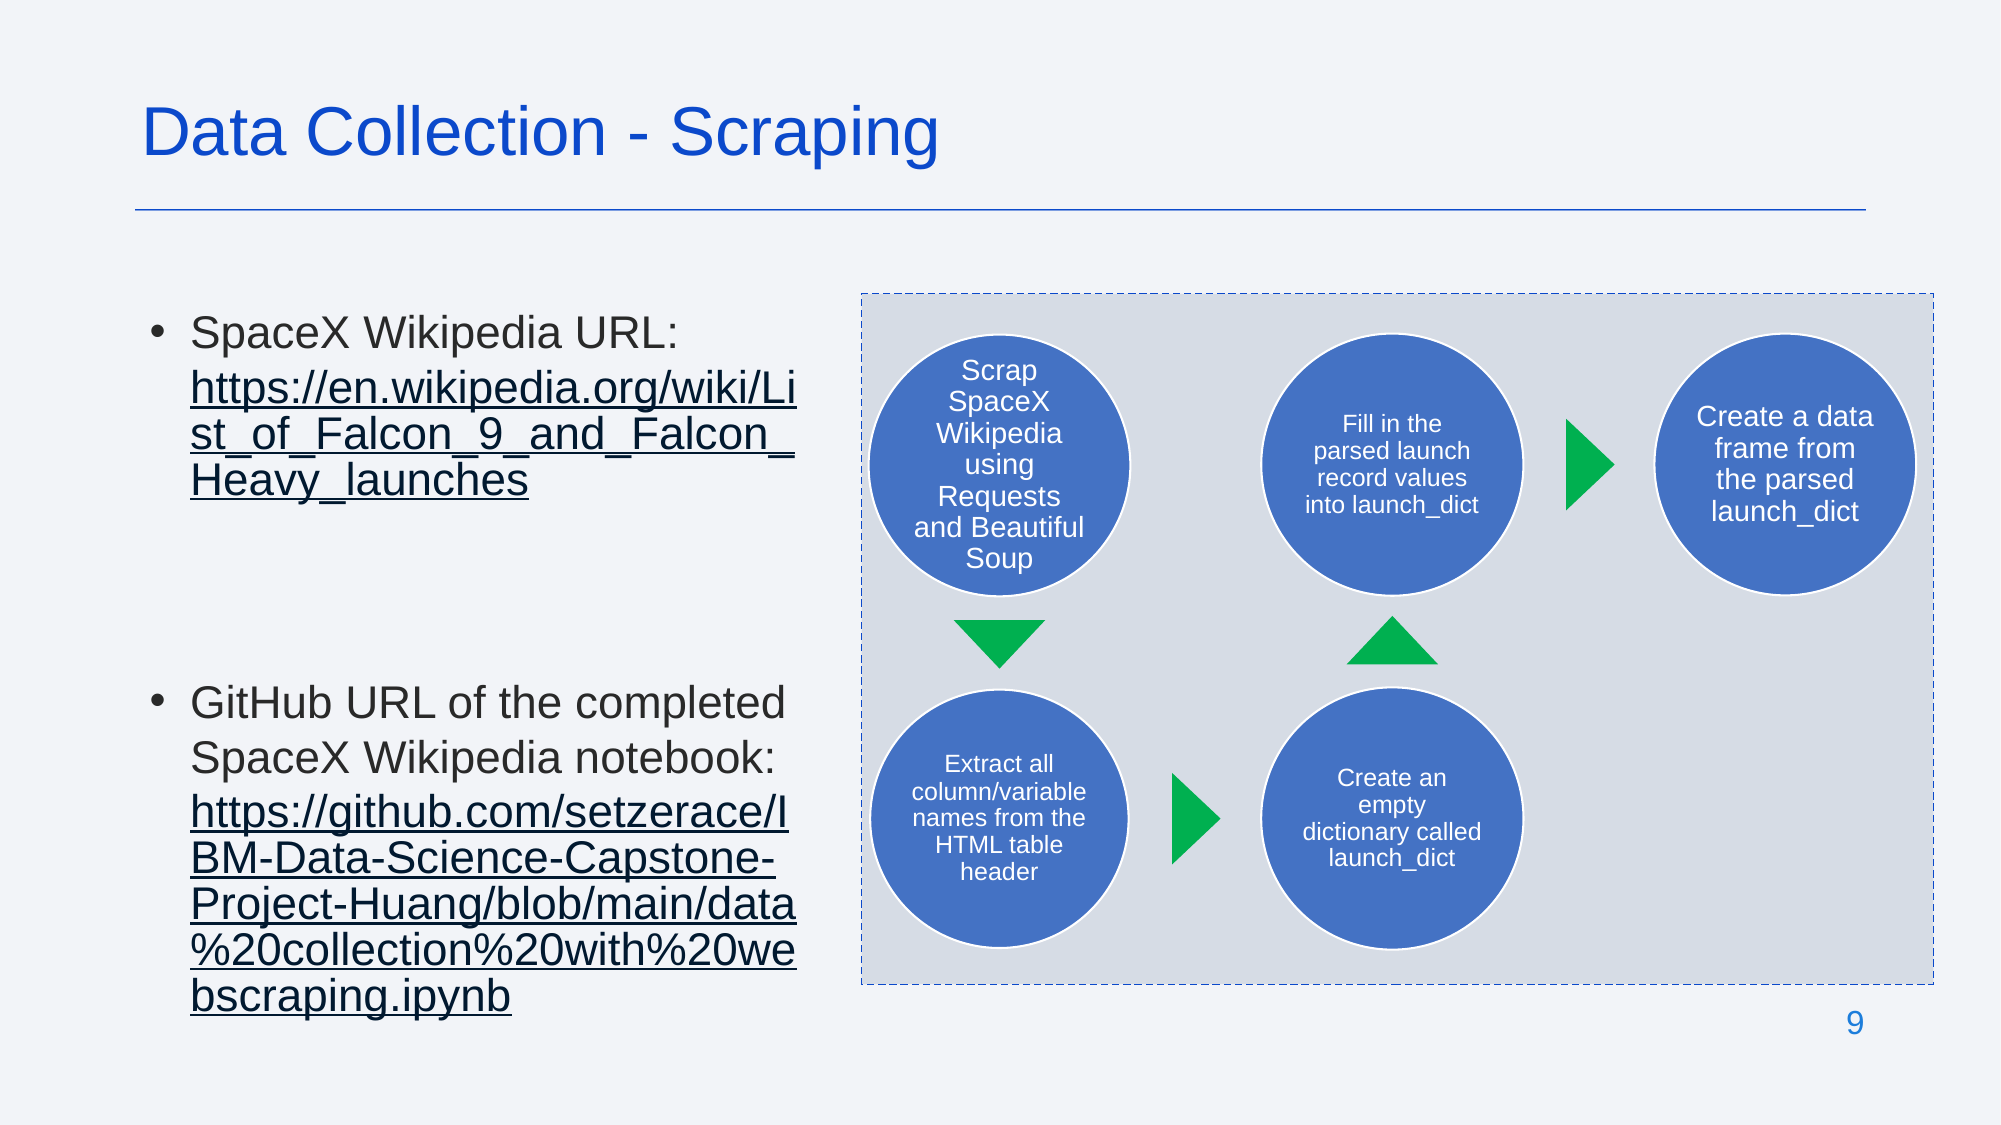

Data Collection - Scraping

SpaceX Wikipedia URL: https://en.wikipedia.org/wiki/List_of_Falcon_9_and_Falcon_Heavy_launches

GitHub URL of the completed SpaceX Wikipedia notebook: https://github.com/setzerace/IBM-Data-Science-Capstone-Project-Huang/blob/main/data%20collection%20with%20webscraping.ipynb
Scrap SpaceX Wikipedia using Requests and Beautiful Soup
Extract all column/variable names from the HTML table header
Create an empty dictionary called launch_dict
Fill in the parsed launch record values into launch_dict
Create a data frame from the parsed launch_dict
9